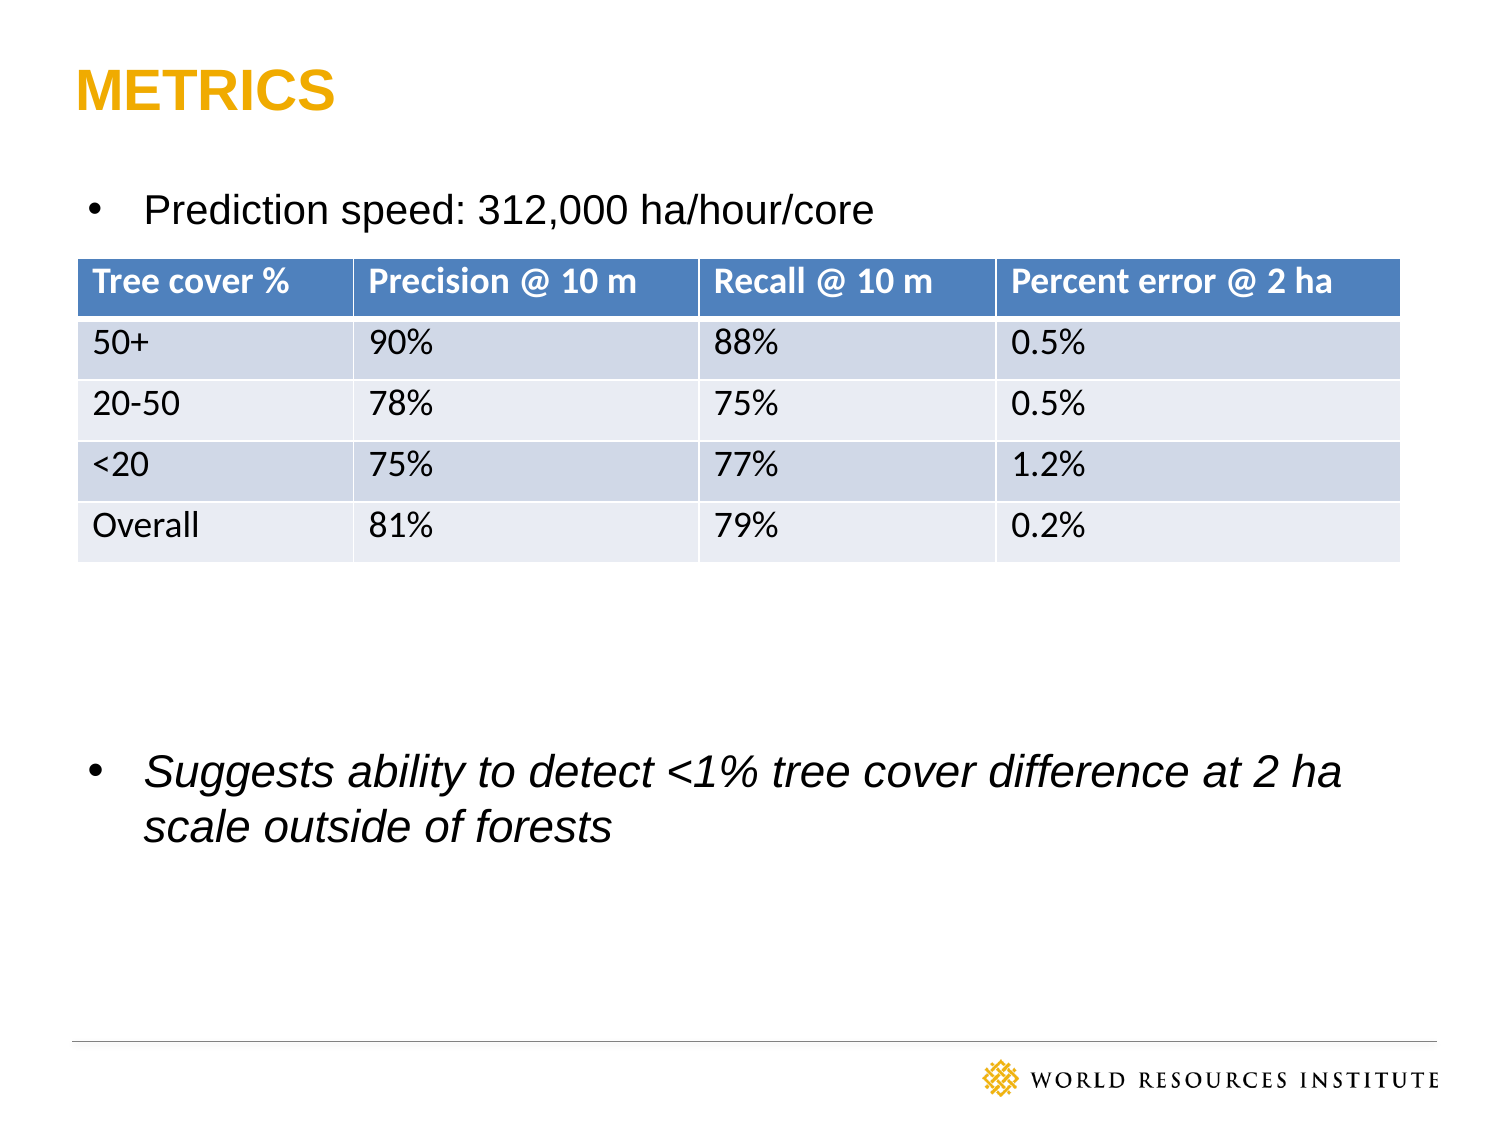

# Metrics
Prediction speed: 312,000 ha/hour/core

Suggests ability to detect <1% tree cover difference at 2 ha scale outside of forests

| Tree cover % | Precision @ 10 m | Recall @ 10 m | Percent error @ 2 ha |
| --- | --- | --- | --- |
| 50+ | 90% | 88% | 0.5% |
| 20-50 | 78% | 75% | 0.5% |
| <20 | 75% | 77% | 1.2% |
| Overall | 81% | 79% | 0.2% |